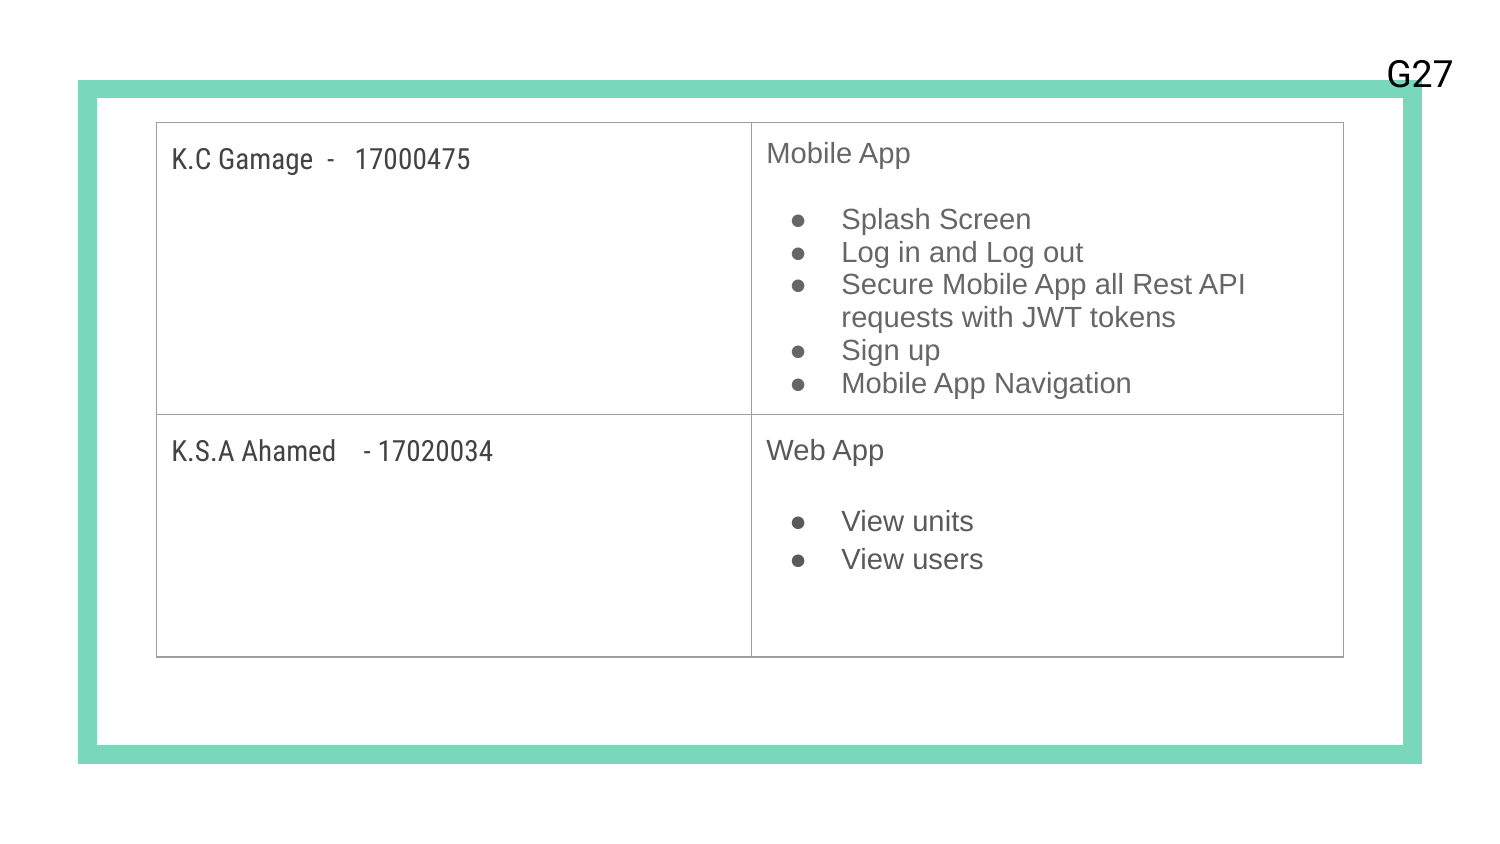

G27
| K.C Gamage - 17000475 | Mobile App Splash Screen Log in and Log out Secure Mobile App all Rest API requests with JWT tokens Sign up Mobile App Navigation |
| --- | --- |
| K.S.A Ahamed - 17020034 | Web App View units View users |